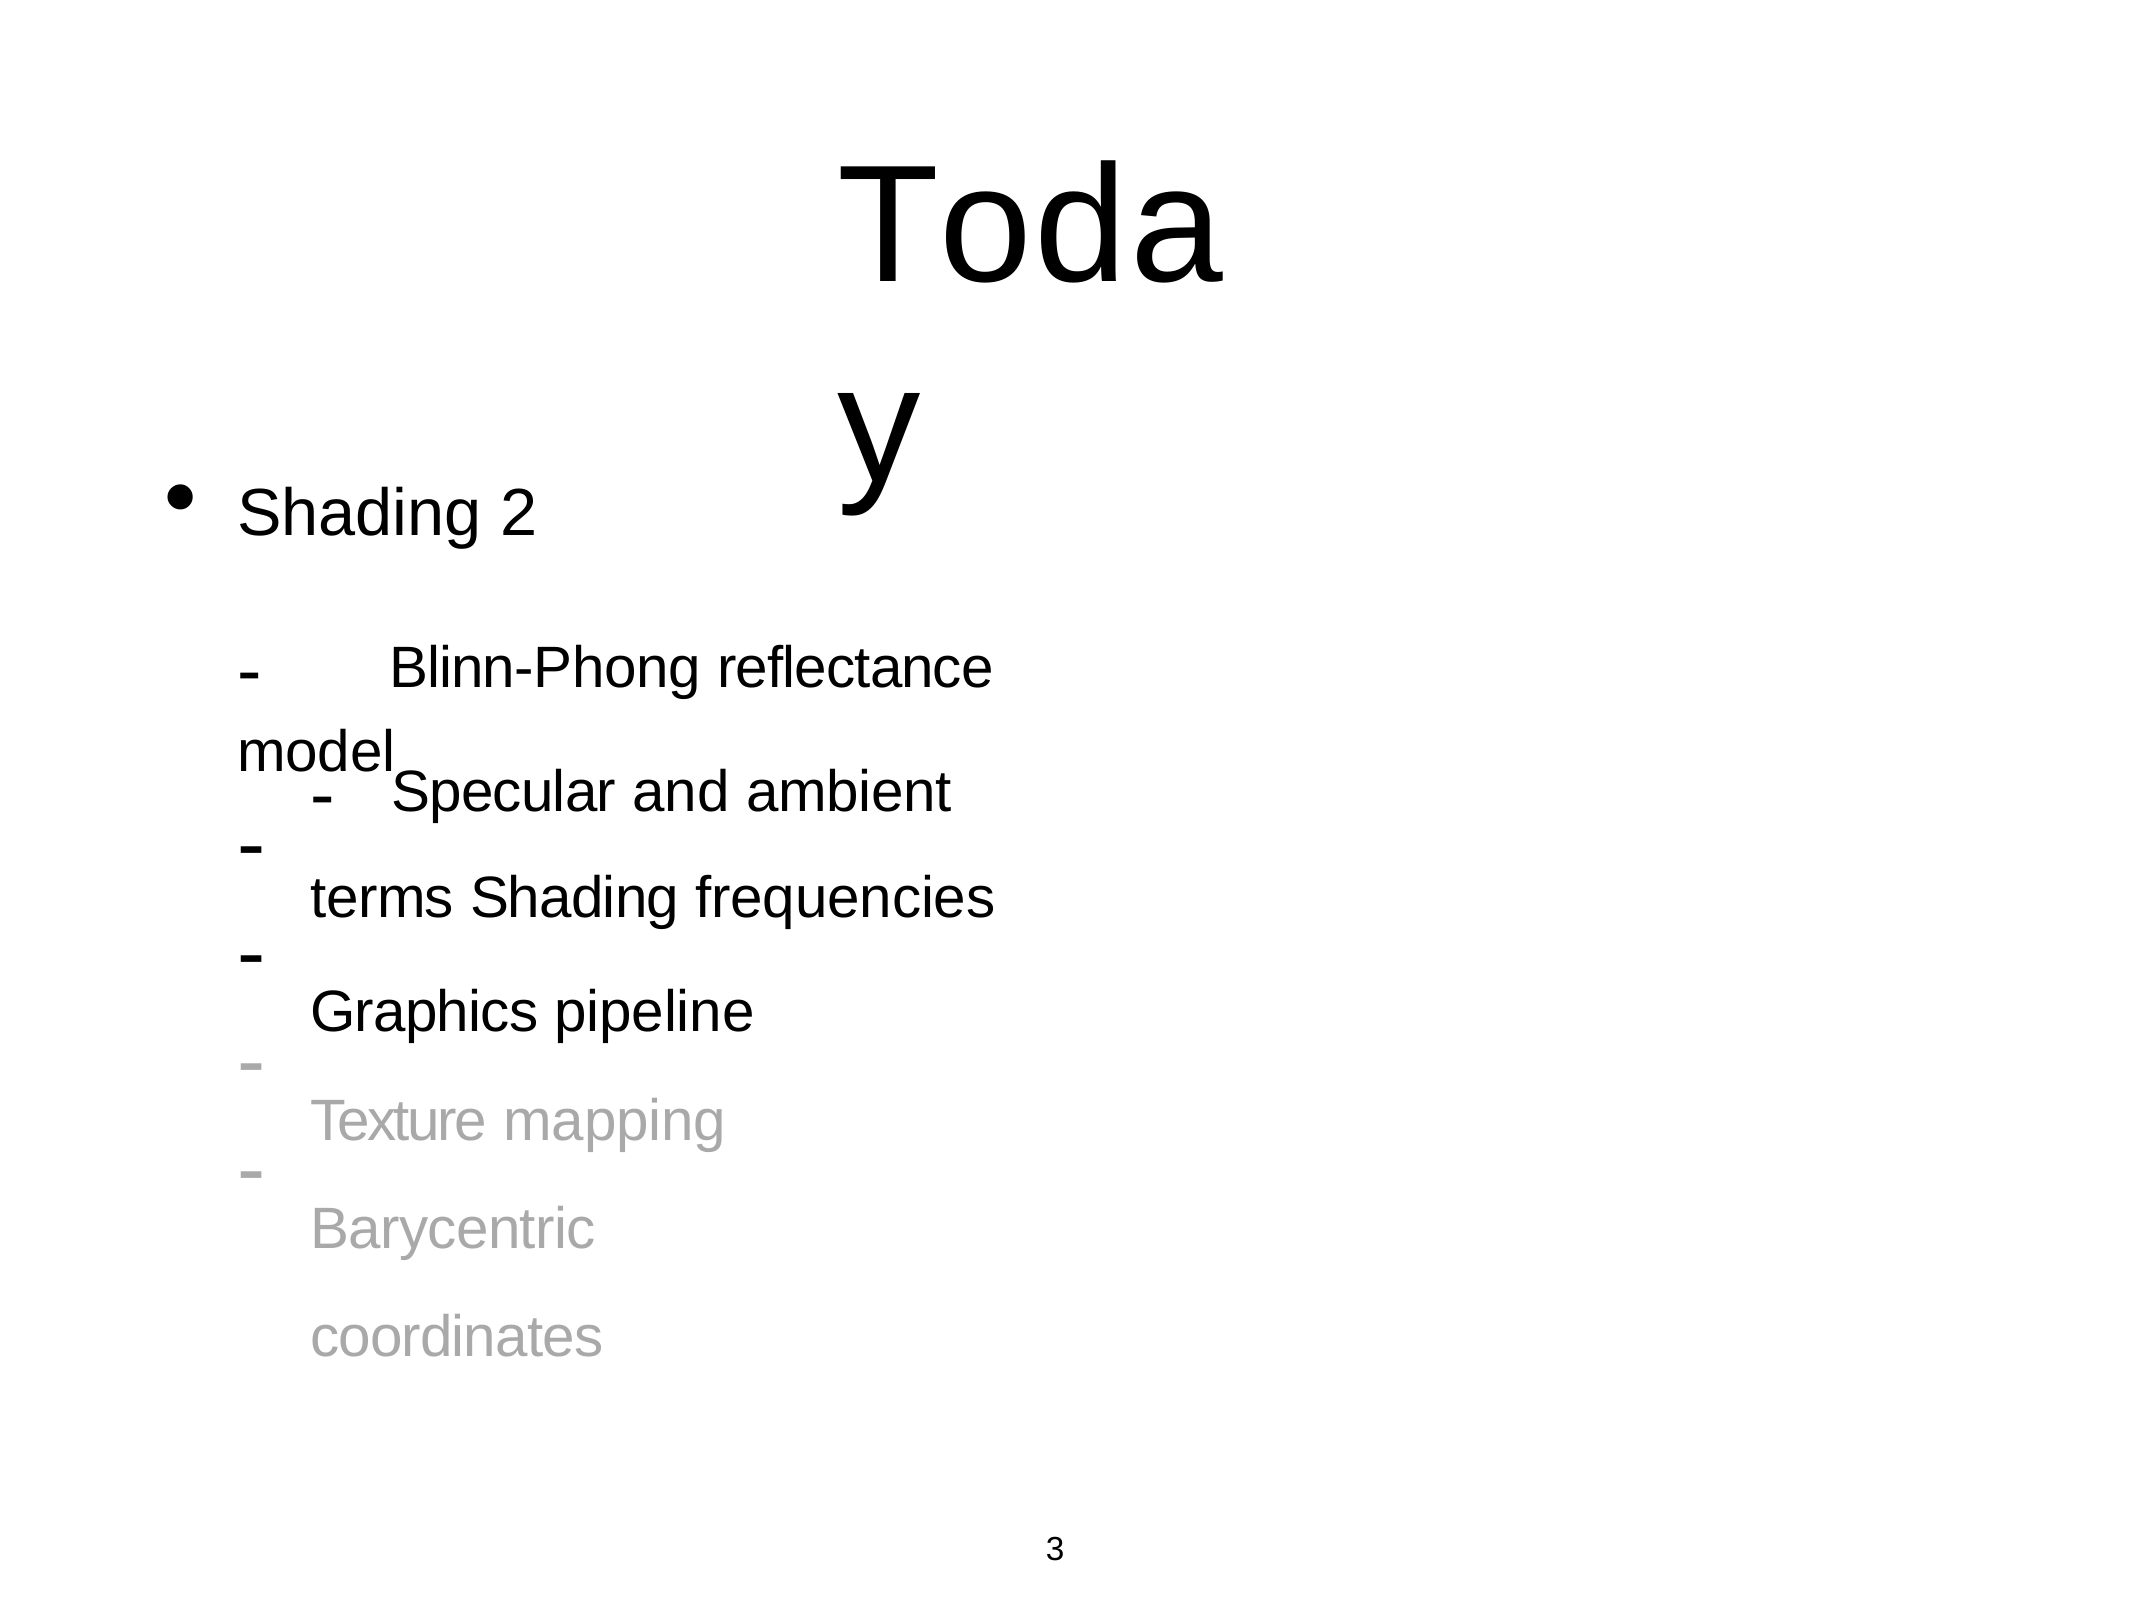

# Today
Shading 2
-	Blinn-Phong reflectance model
-	Specular and ambient terms Shading frequencies
Graphics pipeline Texture mapping Barycentric coordinates
-
-
-
-
3